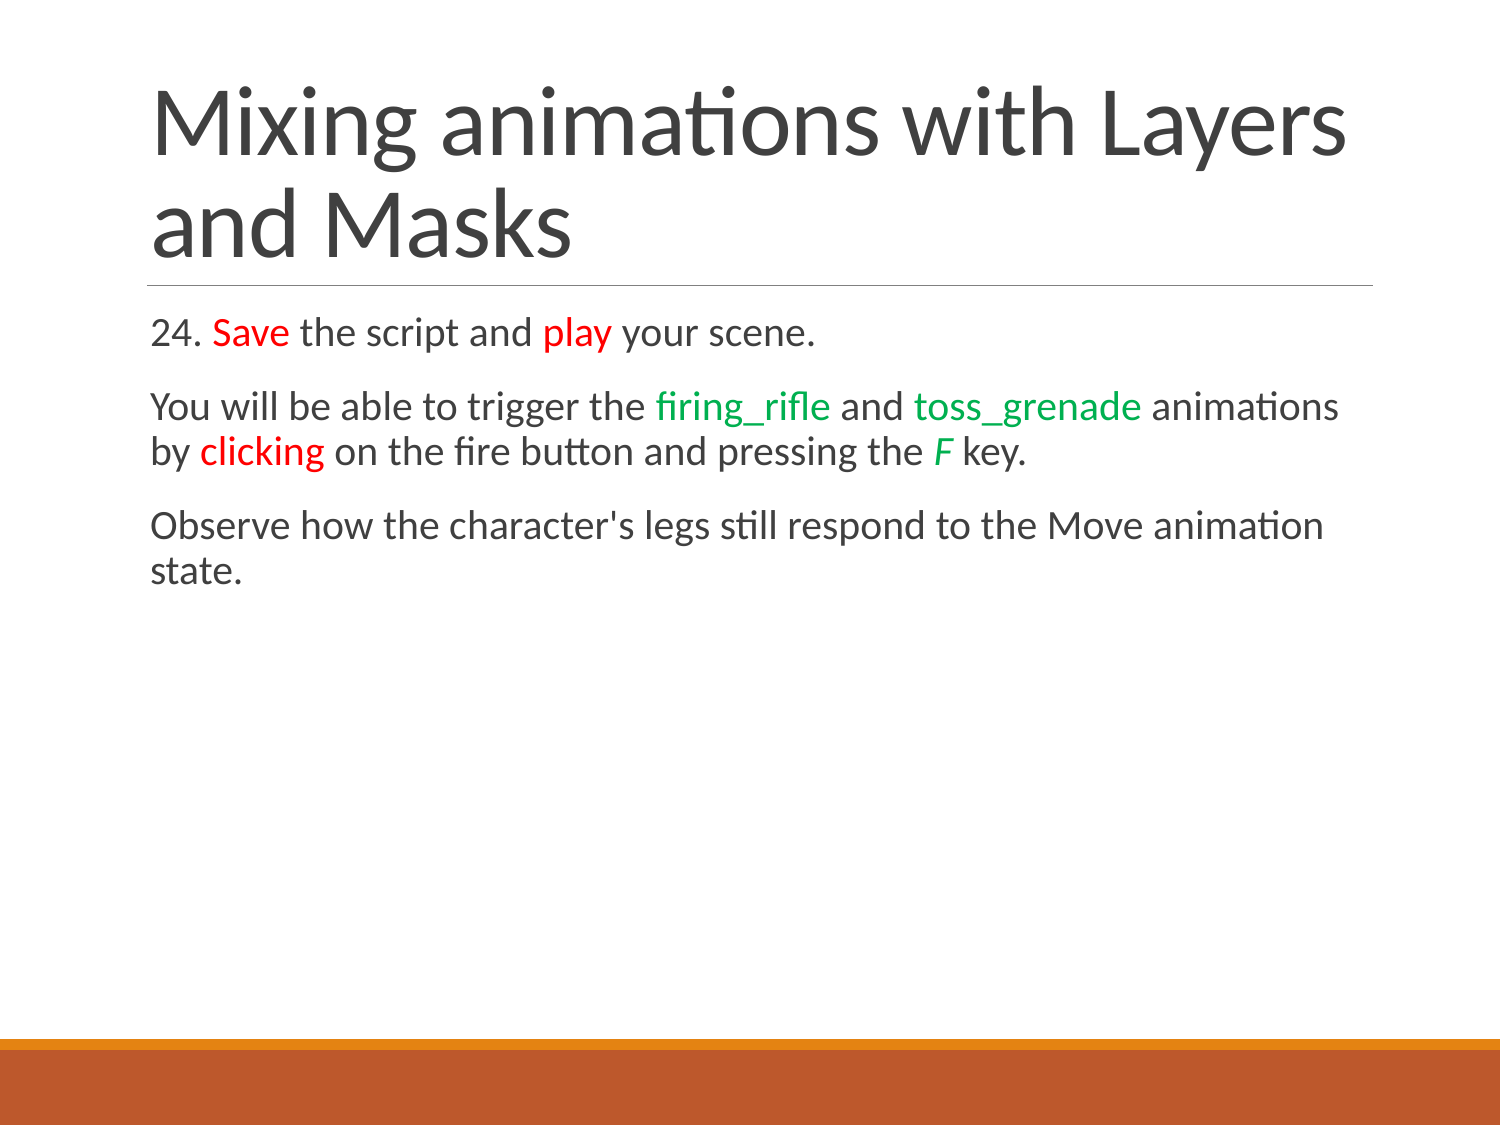

# Mixing animations with Layers and Masks
24. Save the script and play your scene.
You will be able to trigger the firing_rifle and toss_grenade animations by clicking on the fire button and pressing the F key.
Observe how the character's legs still respond to the Move animation state.